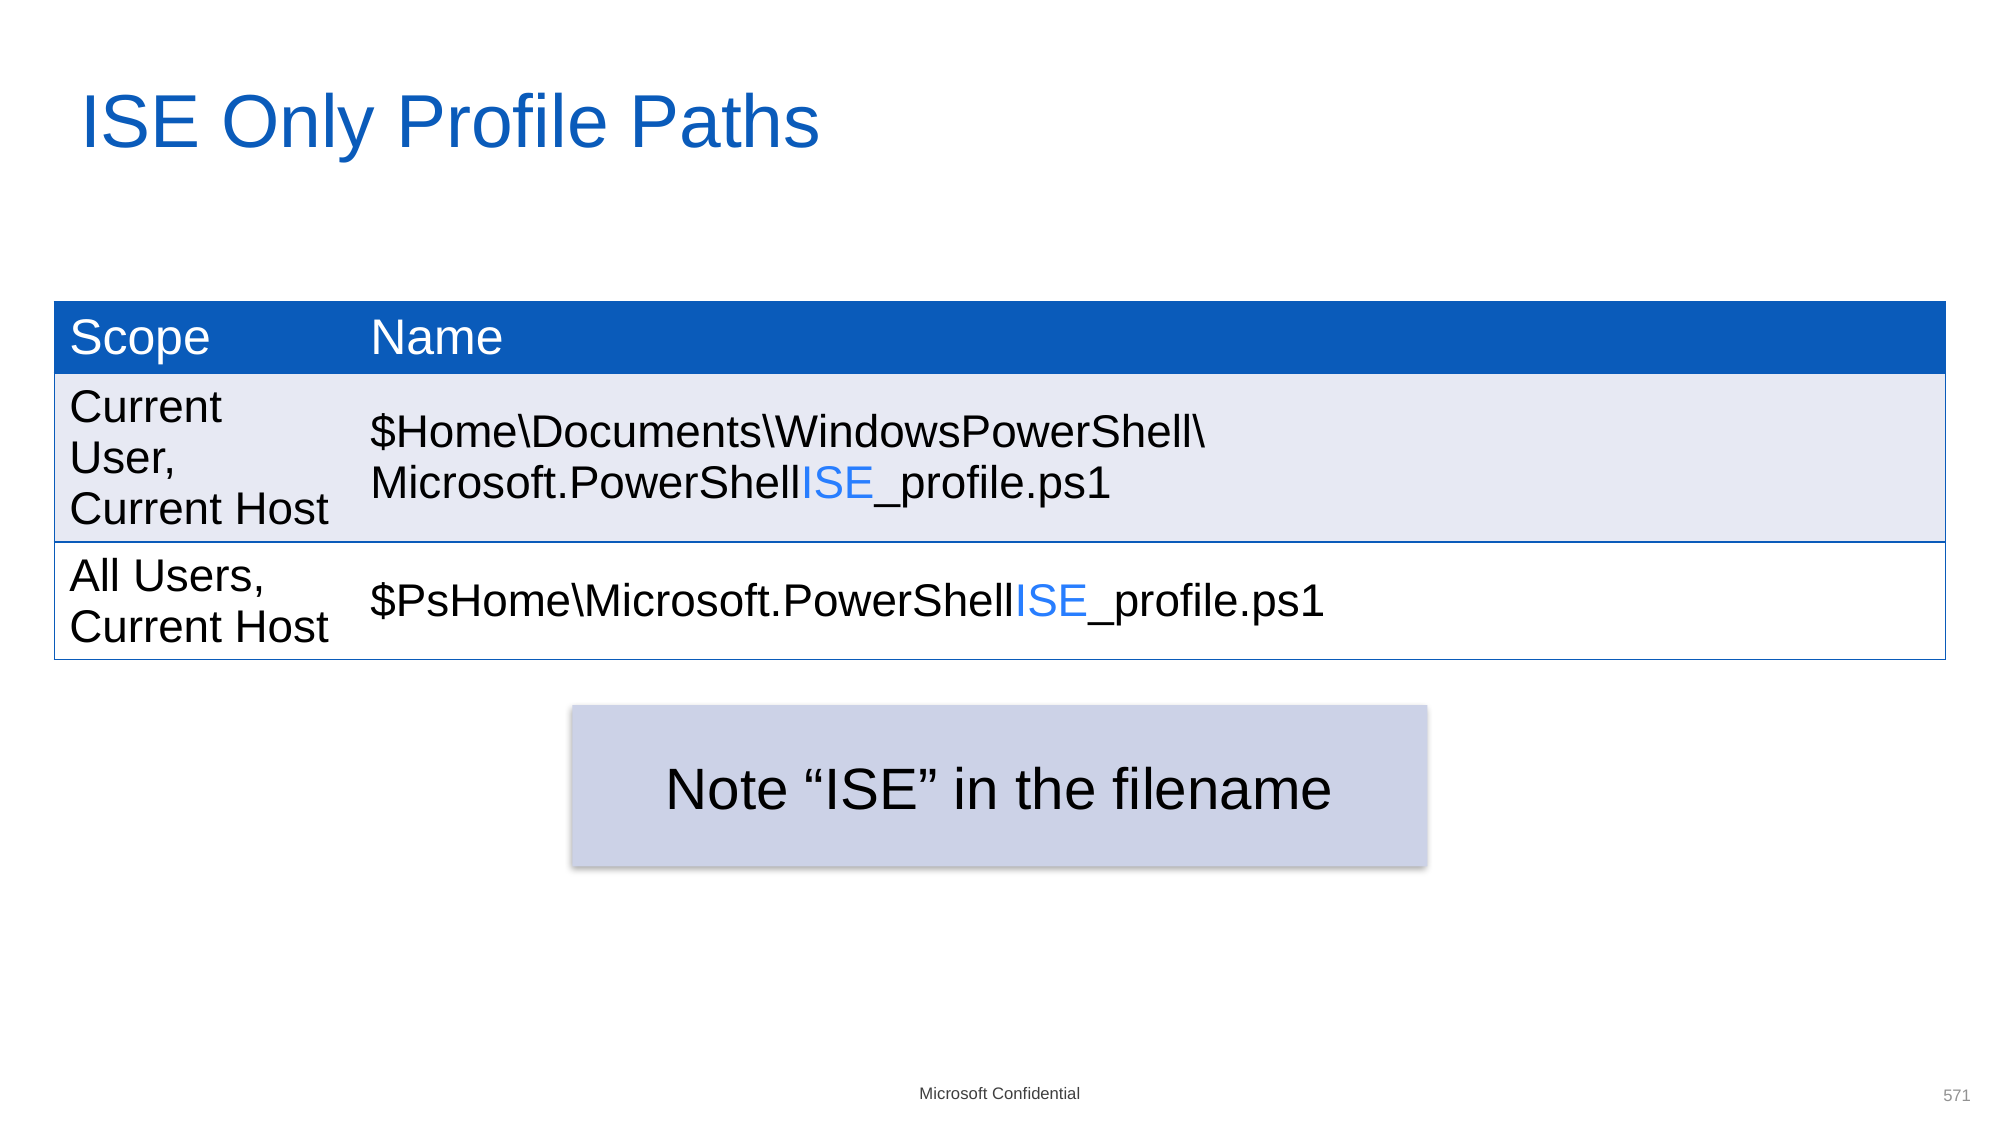

# ISE Only Profile Paths
| Scope | Name |
| --- | --- |
| Current User, Current Host | $Home\Documents\WindowsPowerShell\Microsoft.PowerShellISE\_profile.ps1 |
| All Users, Current Host | $PsHome\Microsoft.PowerShellISE\_profile.ps1 |
Note “ISE” in the filename
571